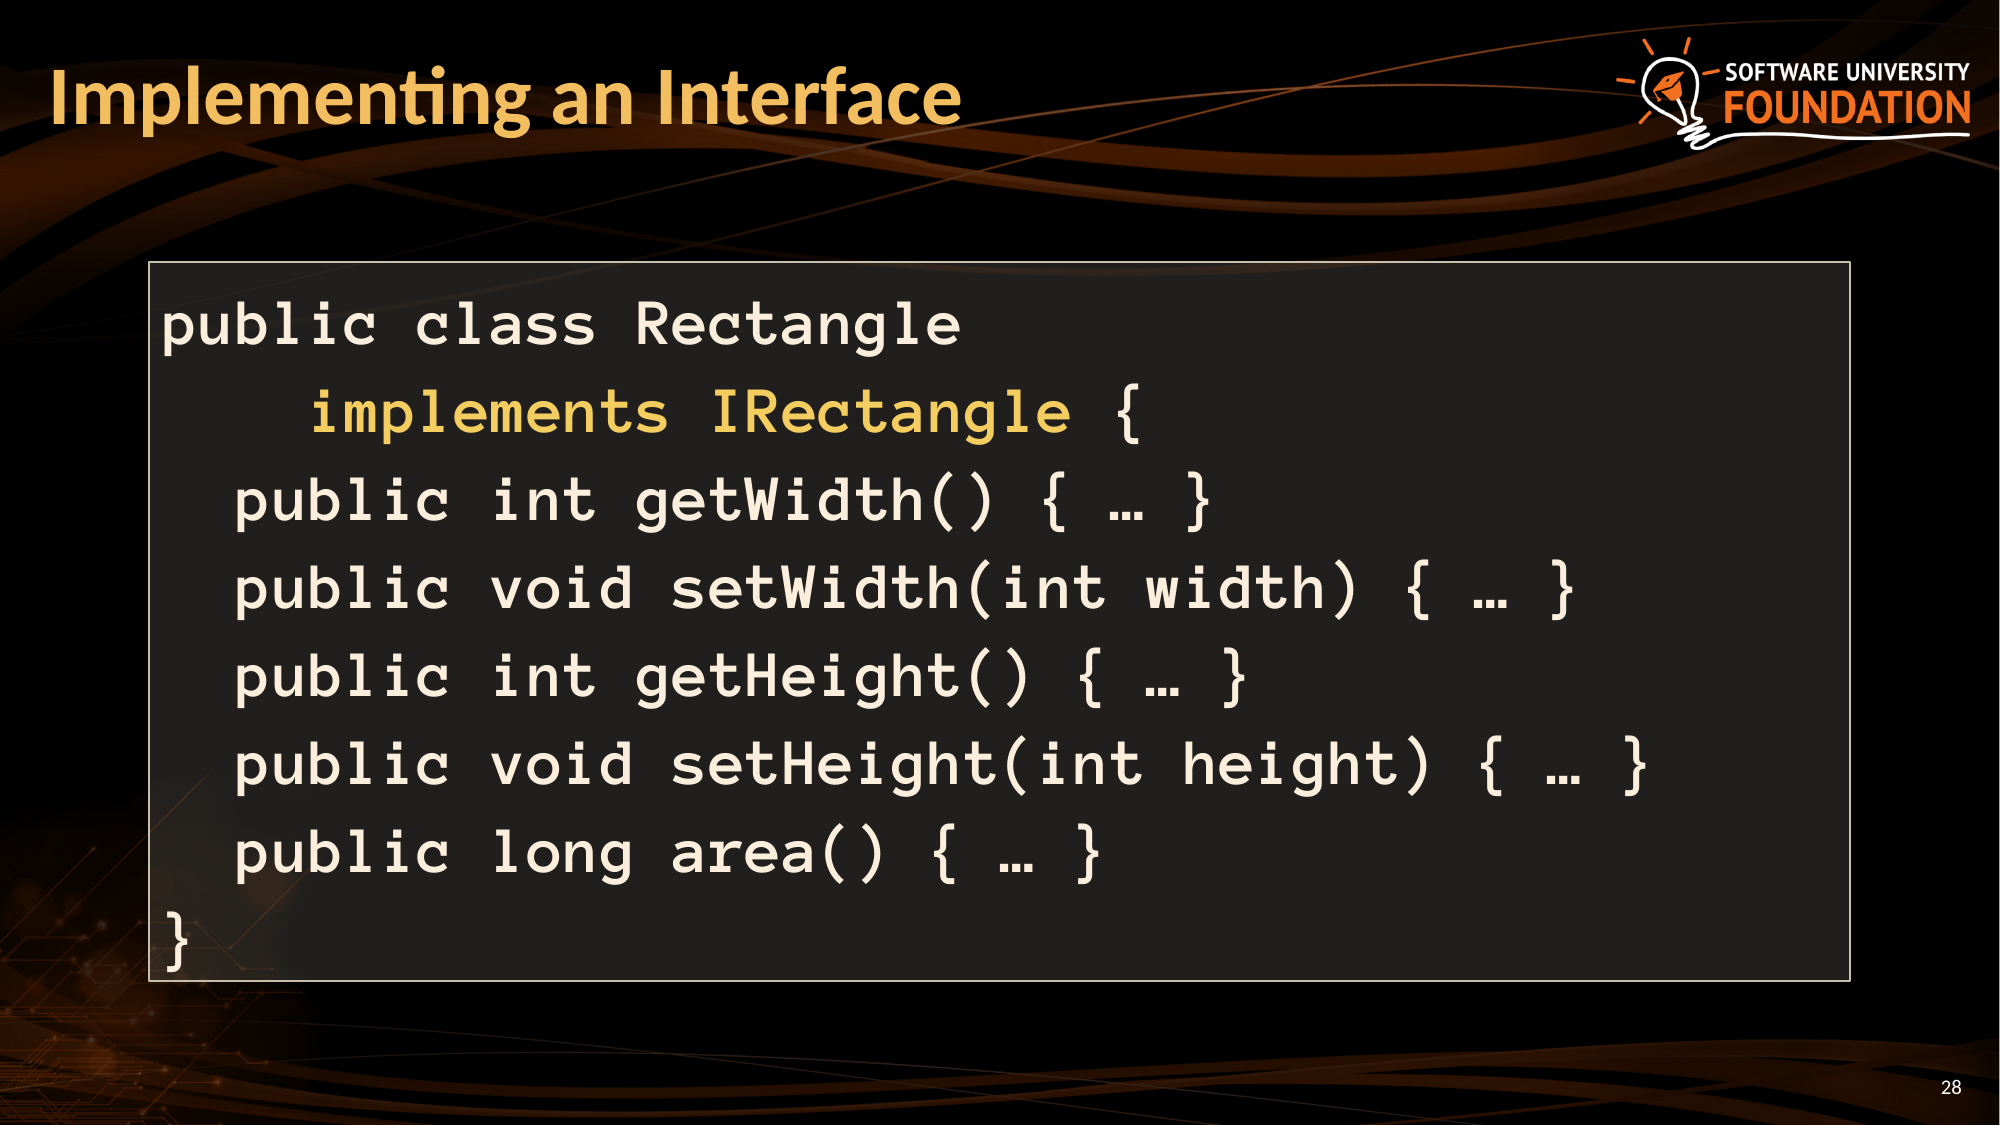

# Implementing an Interface
public class Rectangle
    implements IRectangle {
  public int getWidth() { … }
  public void setWidth(int width) { … }
  public int getHeight() { … }
  public void setHeight(int height) { … }
  public long area() { … }
}
28